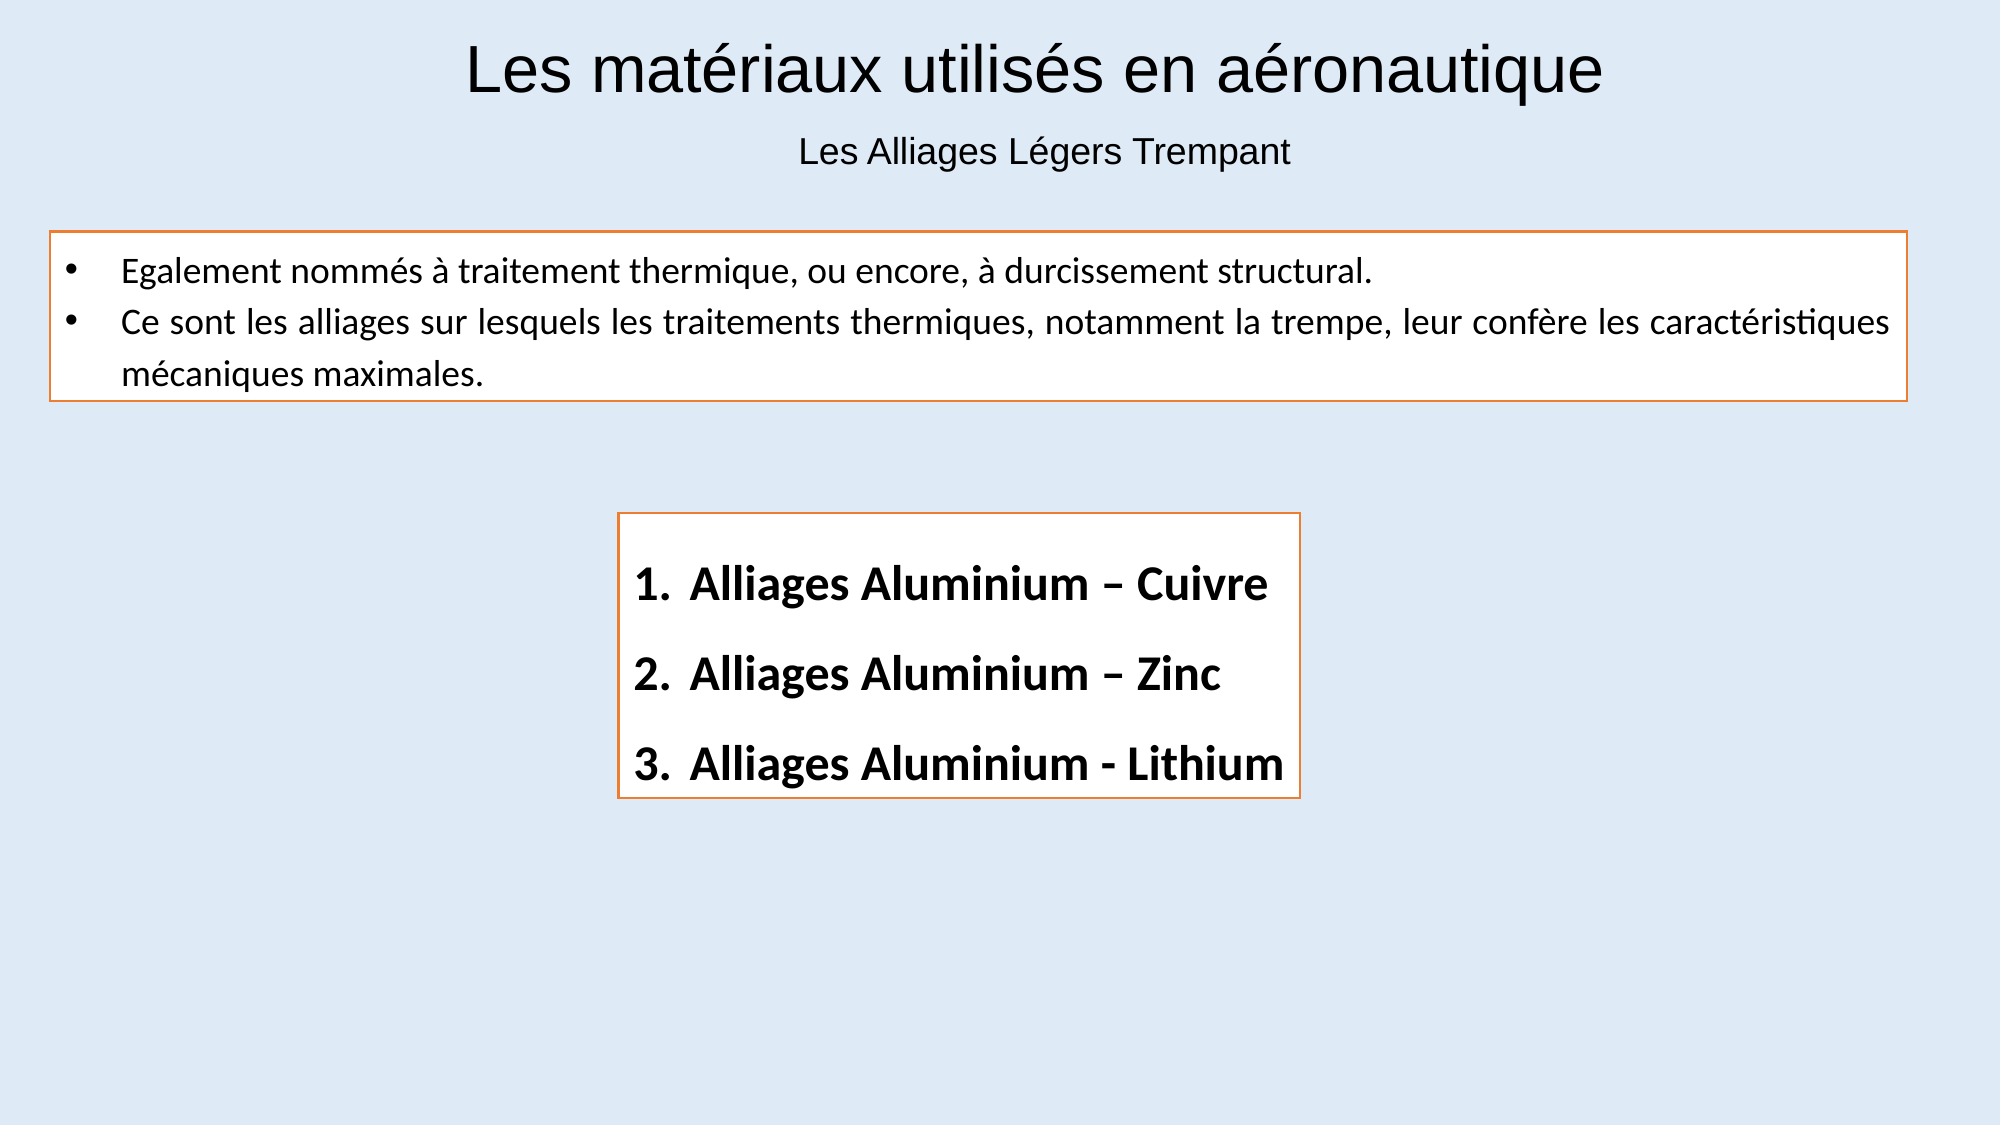

Les matériaux utilisés en aéronautique
# Les Alliages Légers Trempant
Egalement nommés à traitement thermique, ou encore, à durcissement structural.
Ce sont les alliages sur lesquels les traitements thermiques, notamment la trempe, leur confère les caractéristiques mécaniques maximales.
Alliages Aluminium – Cuivre
Alliages Aluminium – Zinc
Alliages Aluminium - Lithium